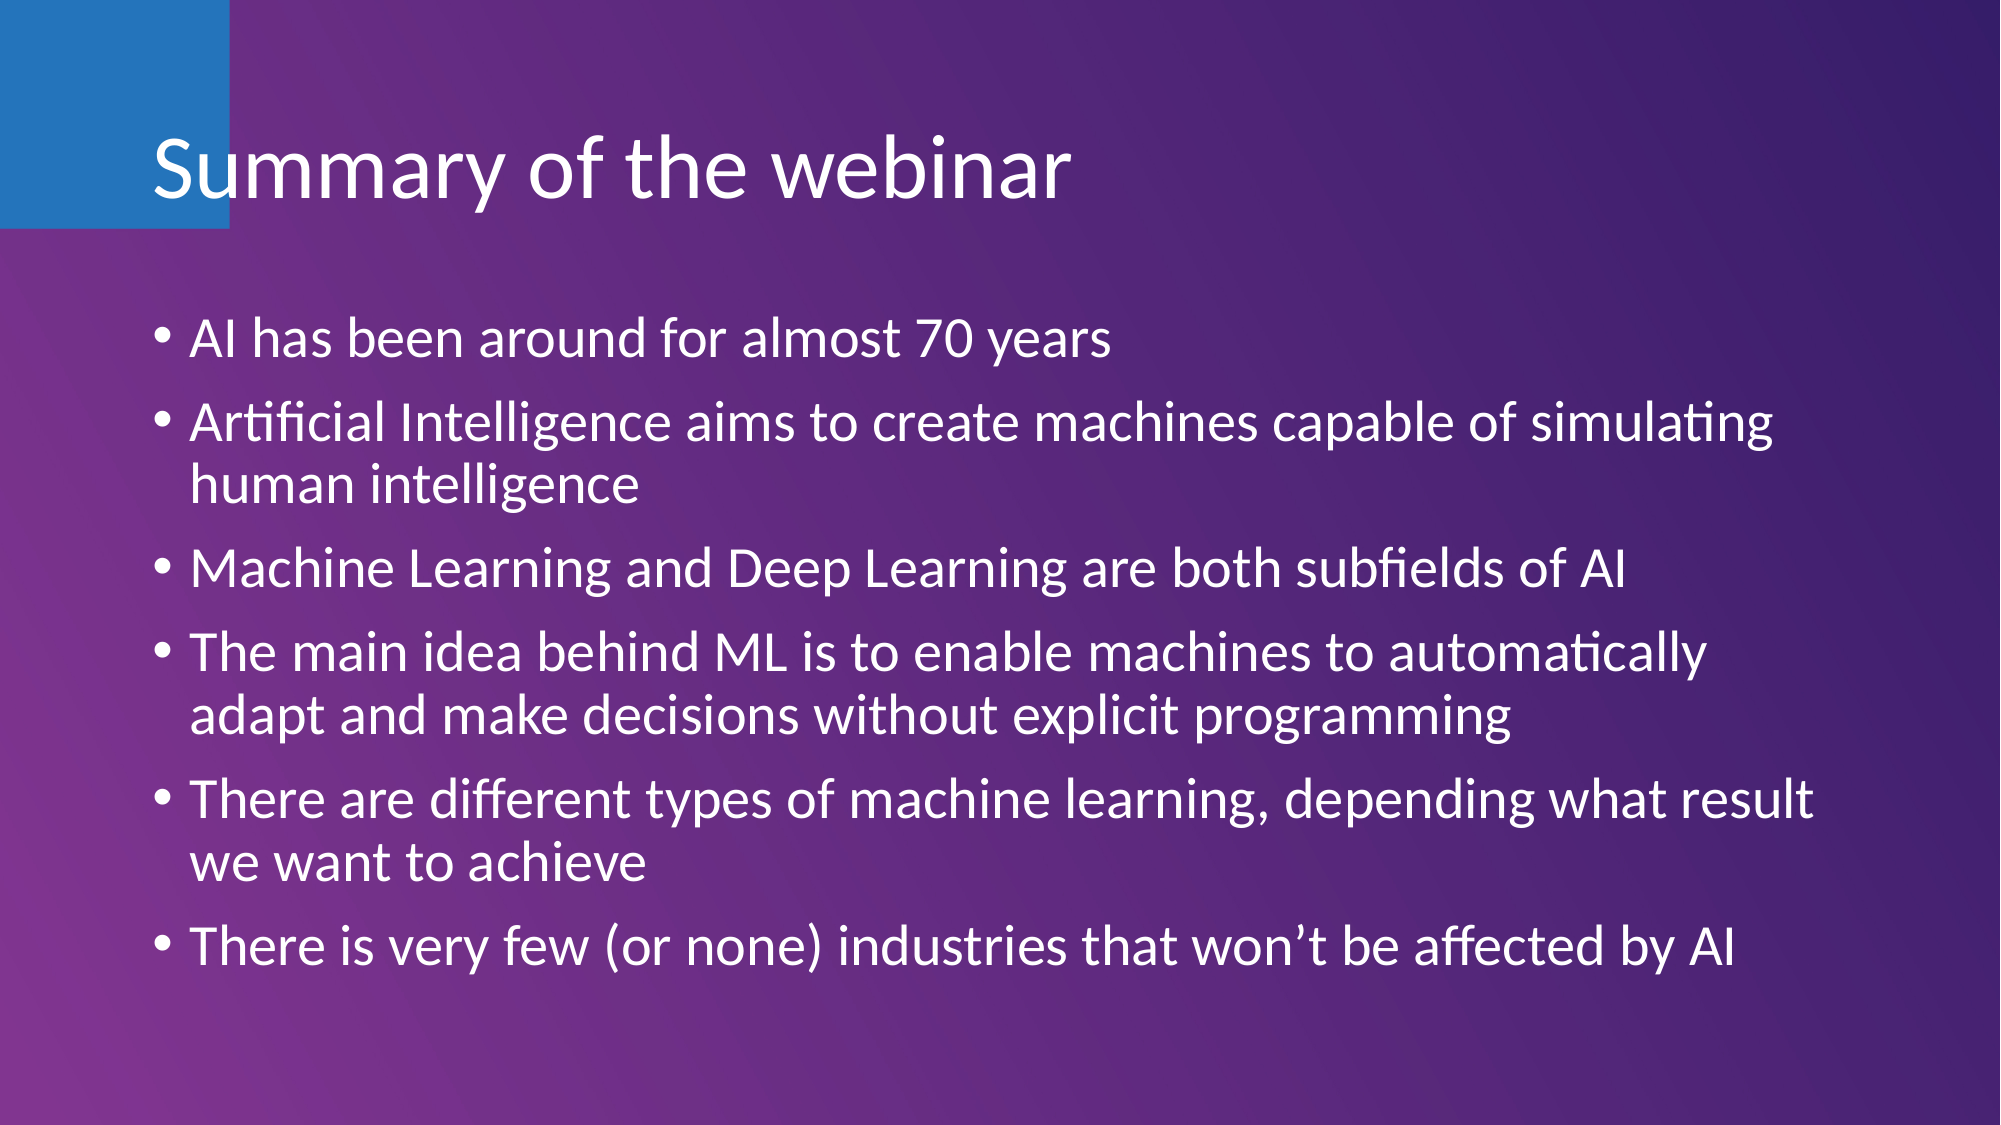

# Summary of the webinar
AI has been around for almost 70 years
Artificial Intelligence aims to create machines capable of simulating human intelligence
Machine Learning and Deep Learning are both subfields of AI
The main idea behind ML is to enable machines to automatically adapt and make decisions without explicit programming
There are different types of machine learning, depending what result we want to achieve
There is very few (or none) industries that won’t be affected by AI